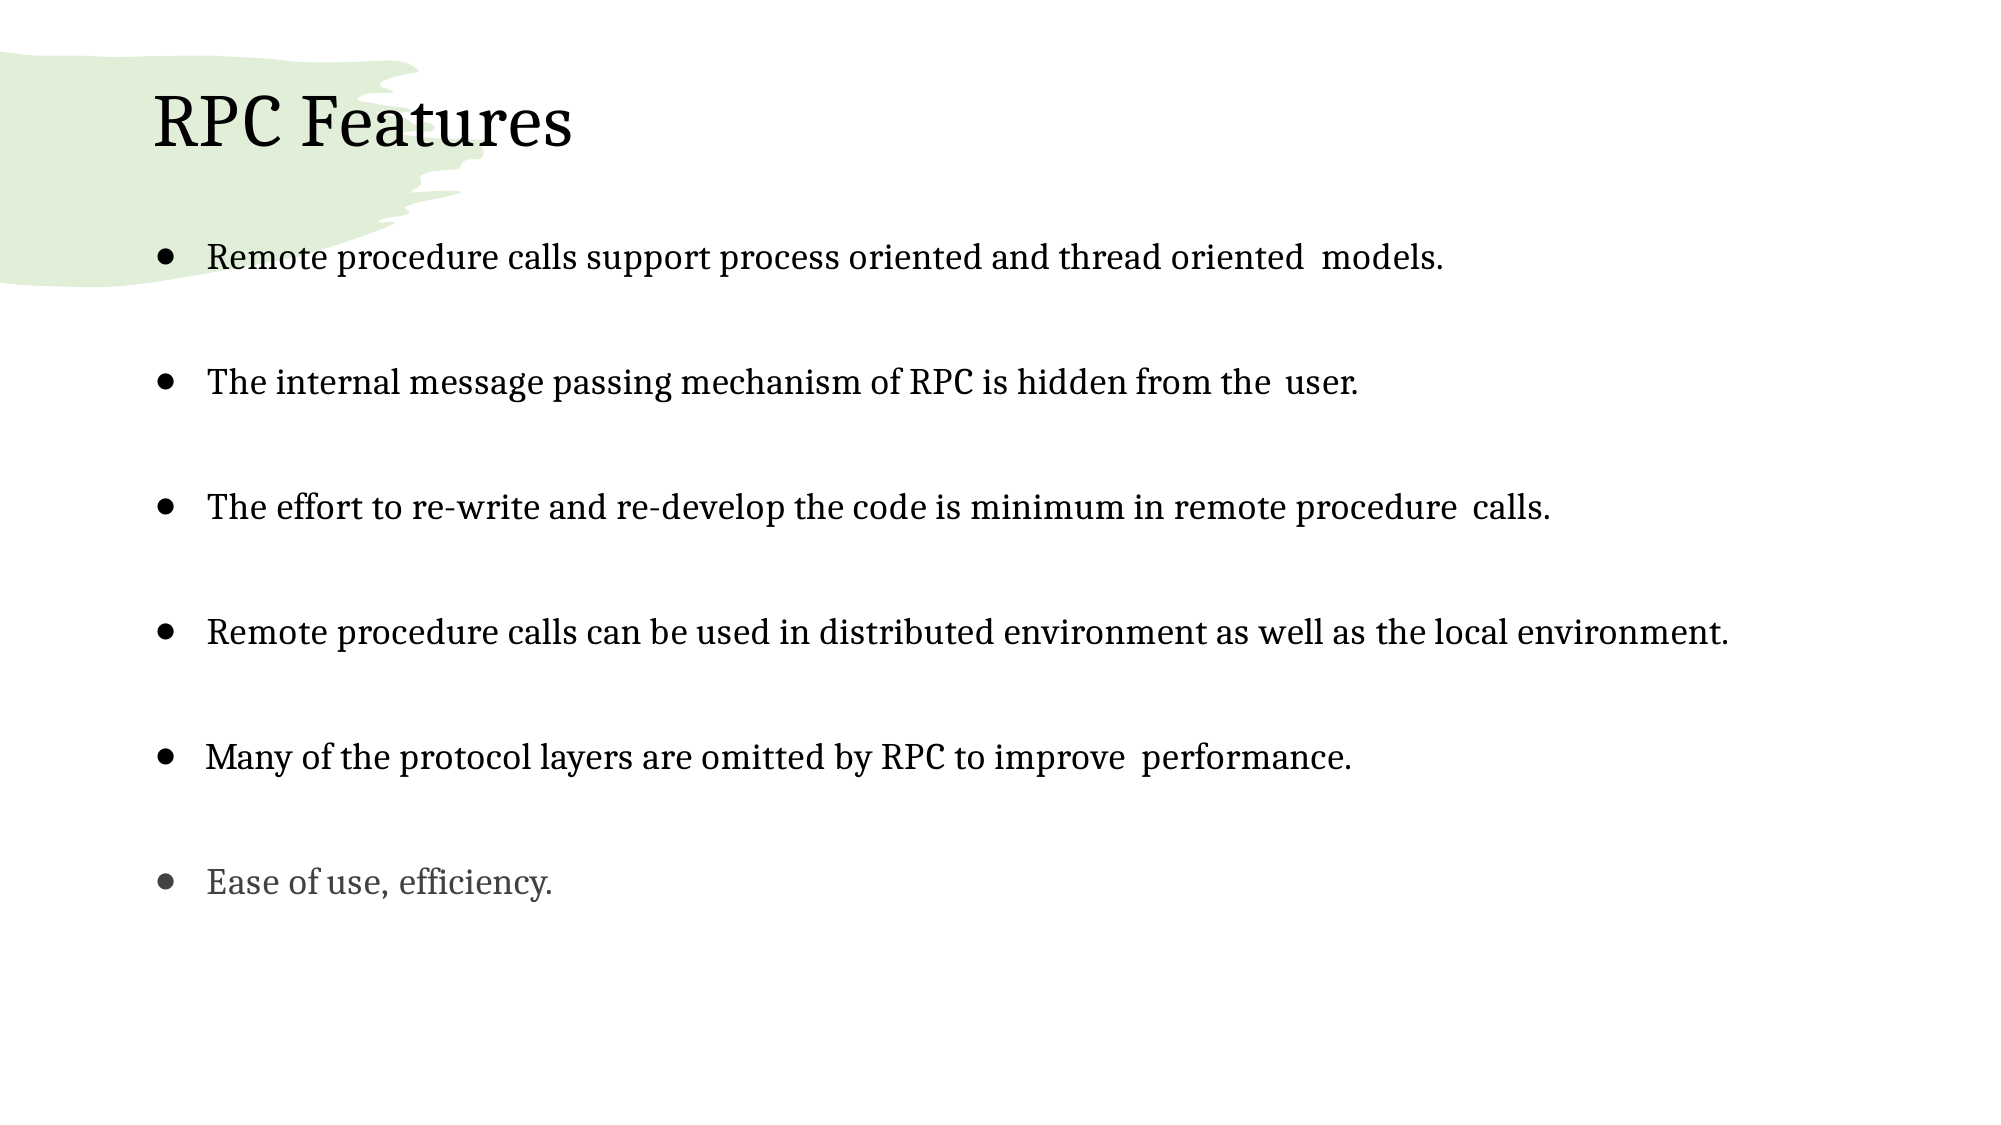

# RPC Features
Remote procedure calls support process oriented and thread oriented models.

The internal message passing mechanism of RPC is hidden from the user.

The effort to re-write and re-develop the code is minimum in remote procedure calls.

Remote procedure calls can be used in distributed environment as well as the local environment.

Many of the protocol layers are omitted by RPC to improve performance.

Ease of use, efficiency.